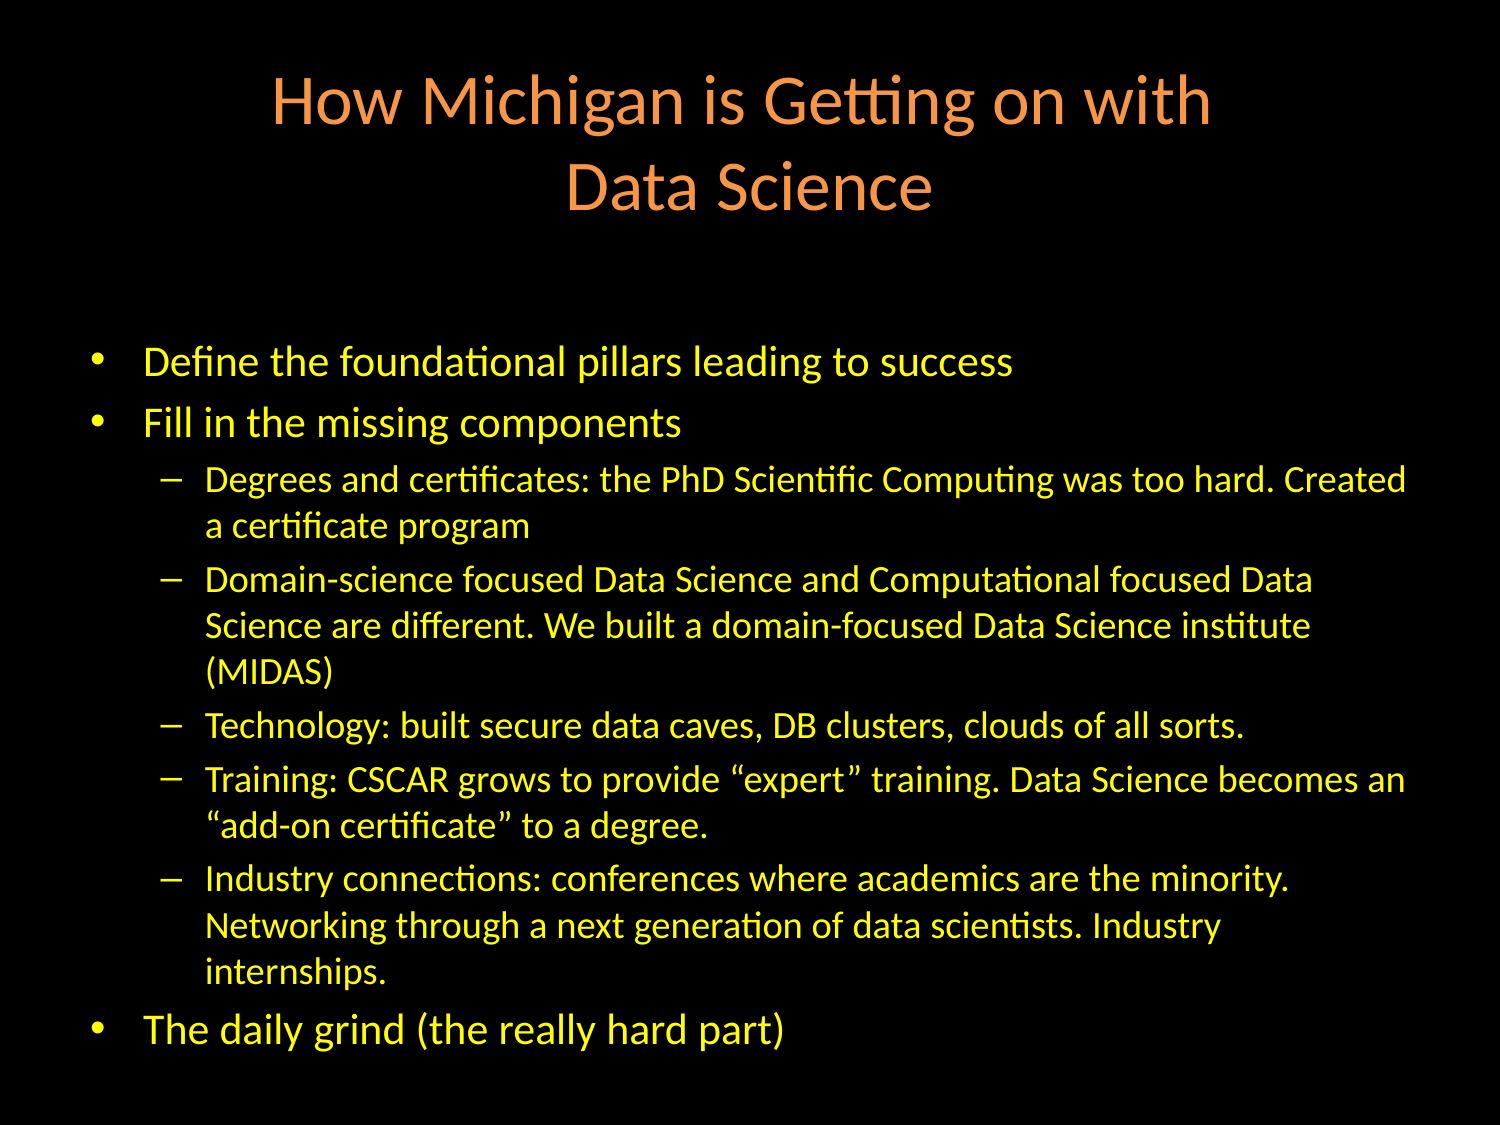

# How Michigan is Getting on with Data Science
Define the foundational pillars leading to success
Fill in the missing components
Degrees and certificates: the PhD Scientific Computing was too hard. Created a certificate program
Domain-science focused Data Science and Computational focused Data Science are different. We built a domain-focused Data Science institute (MIDAS)
Technology: built secure data caves, DB clusters, clouds of all sorts.
Training: CSCAR grows to provide “expert” training. Data Science becomes an “add-on certificate” to a degree.
Industry connections: conferences where academics are the minority. Networking through a next generation of data scientists. Industry internships.
The daily grind (the really hard part)